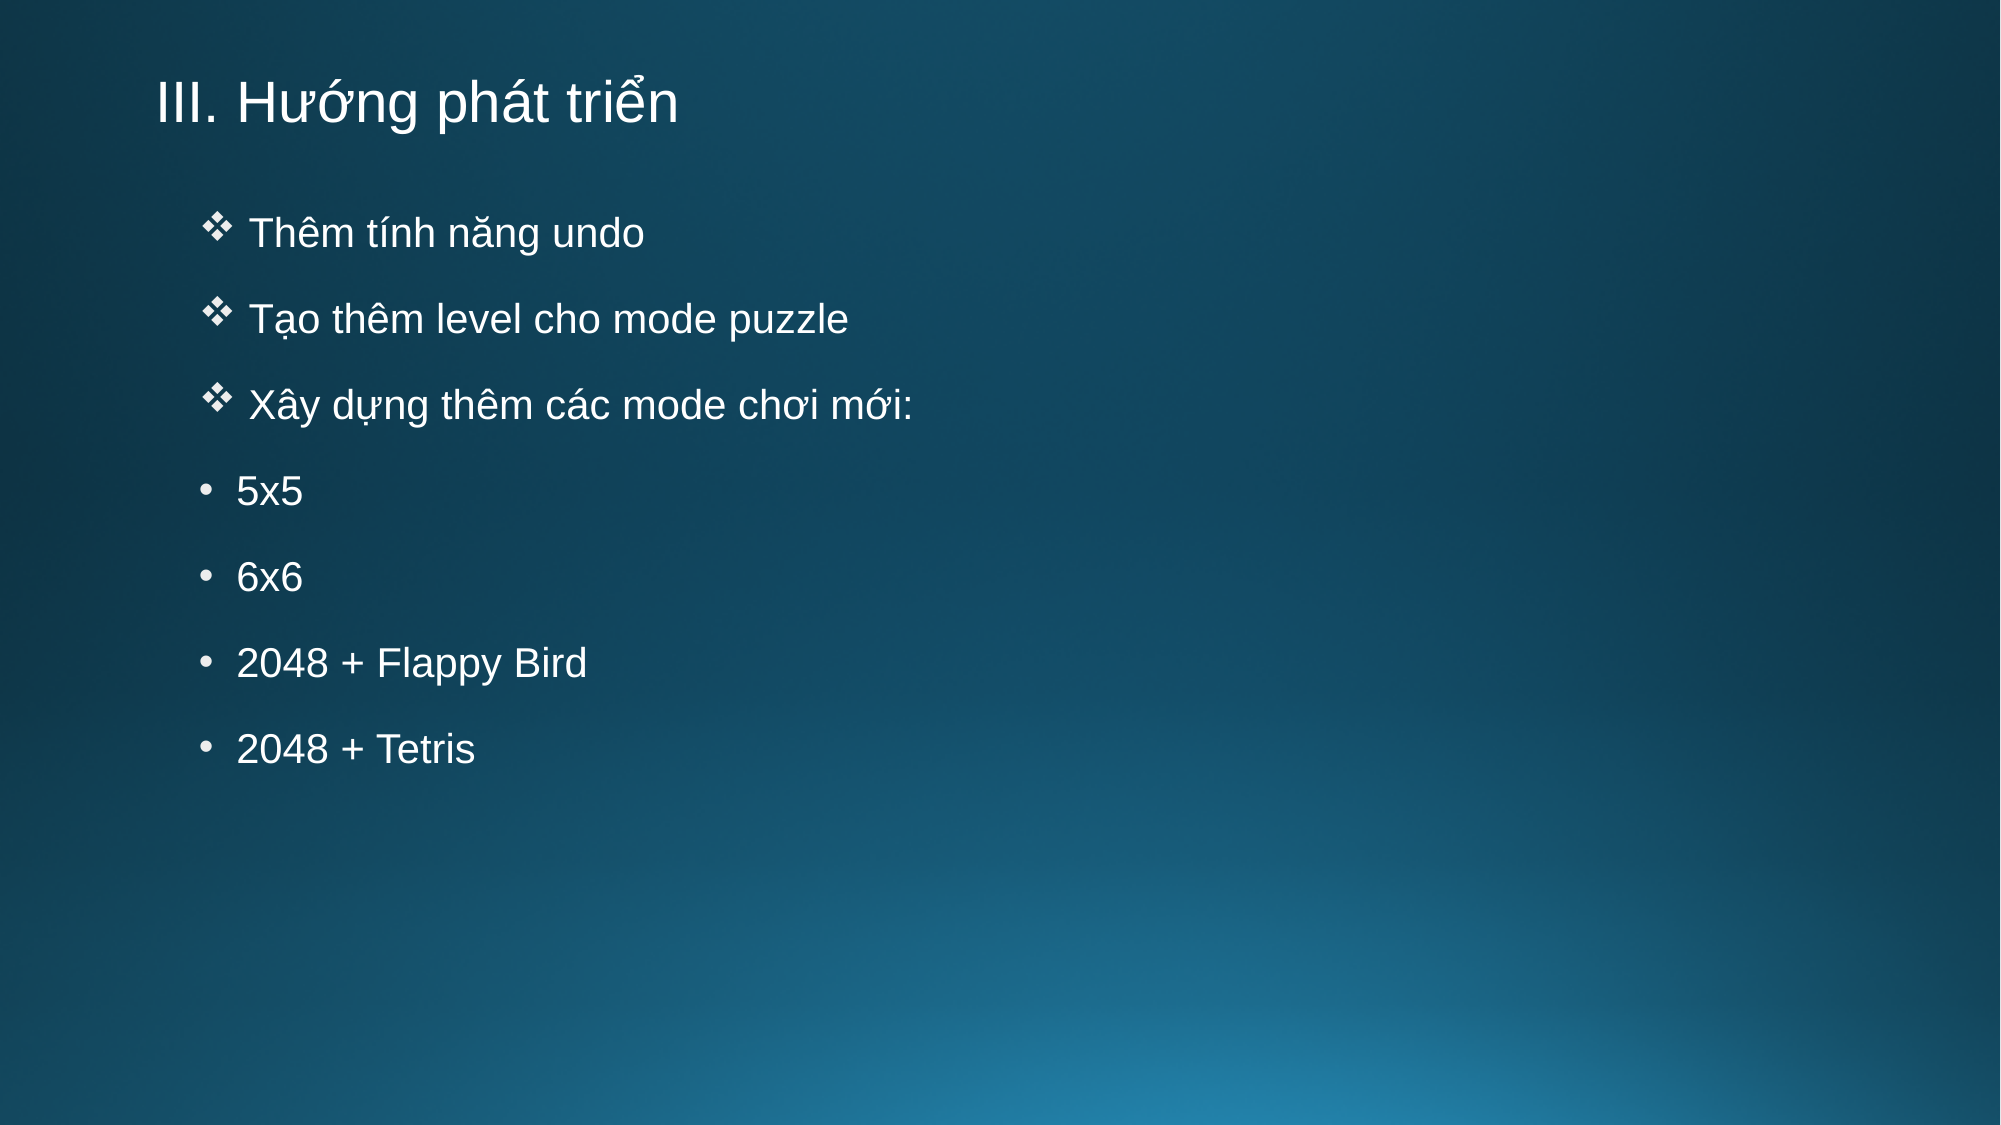

# III. Hướng phát triển
 Thêm tính năng undo
 Tạo thêm level cho mode puzzle
 Xây dựng thêm các mode chơi mới:
5x5
6x6
2048 + Flappy Bird
2048 + Tetris